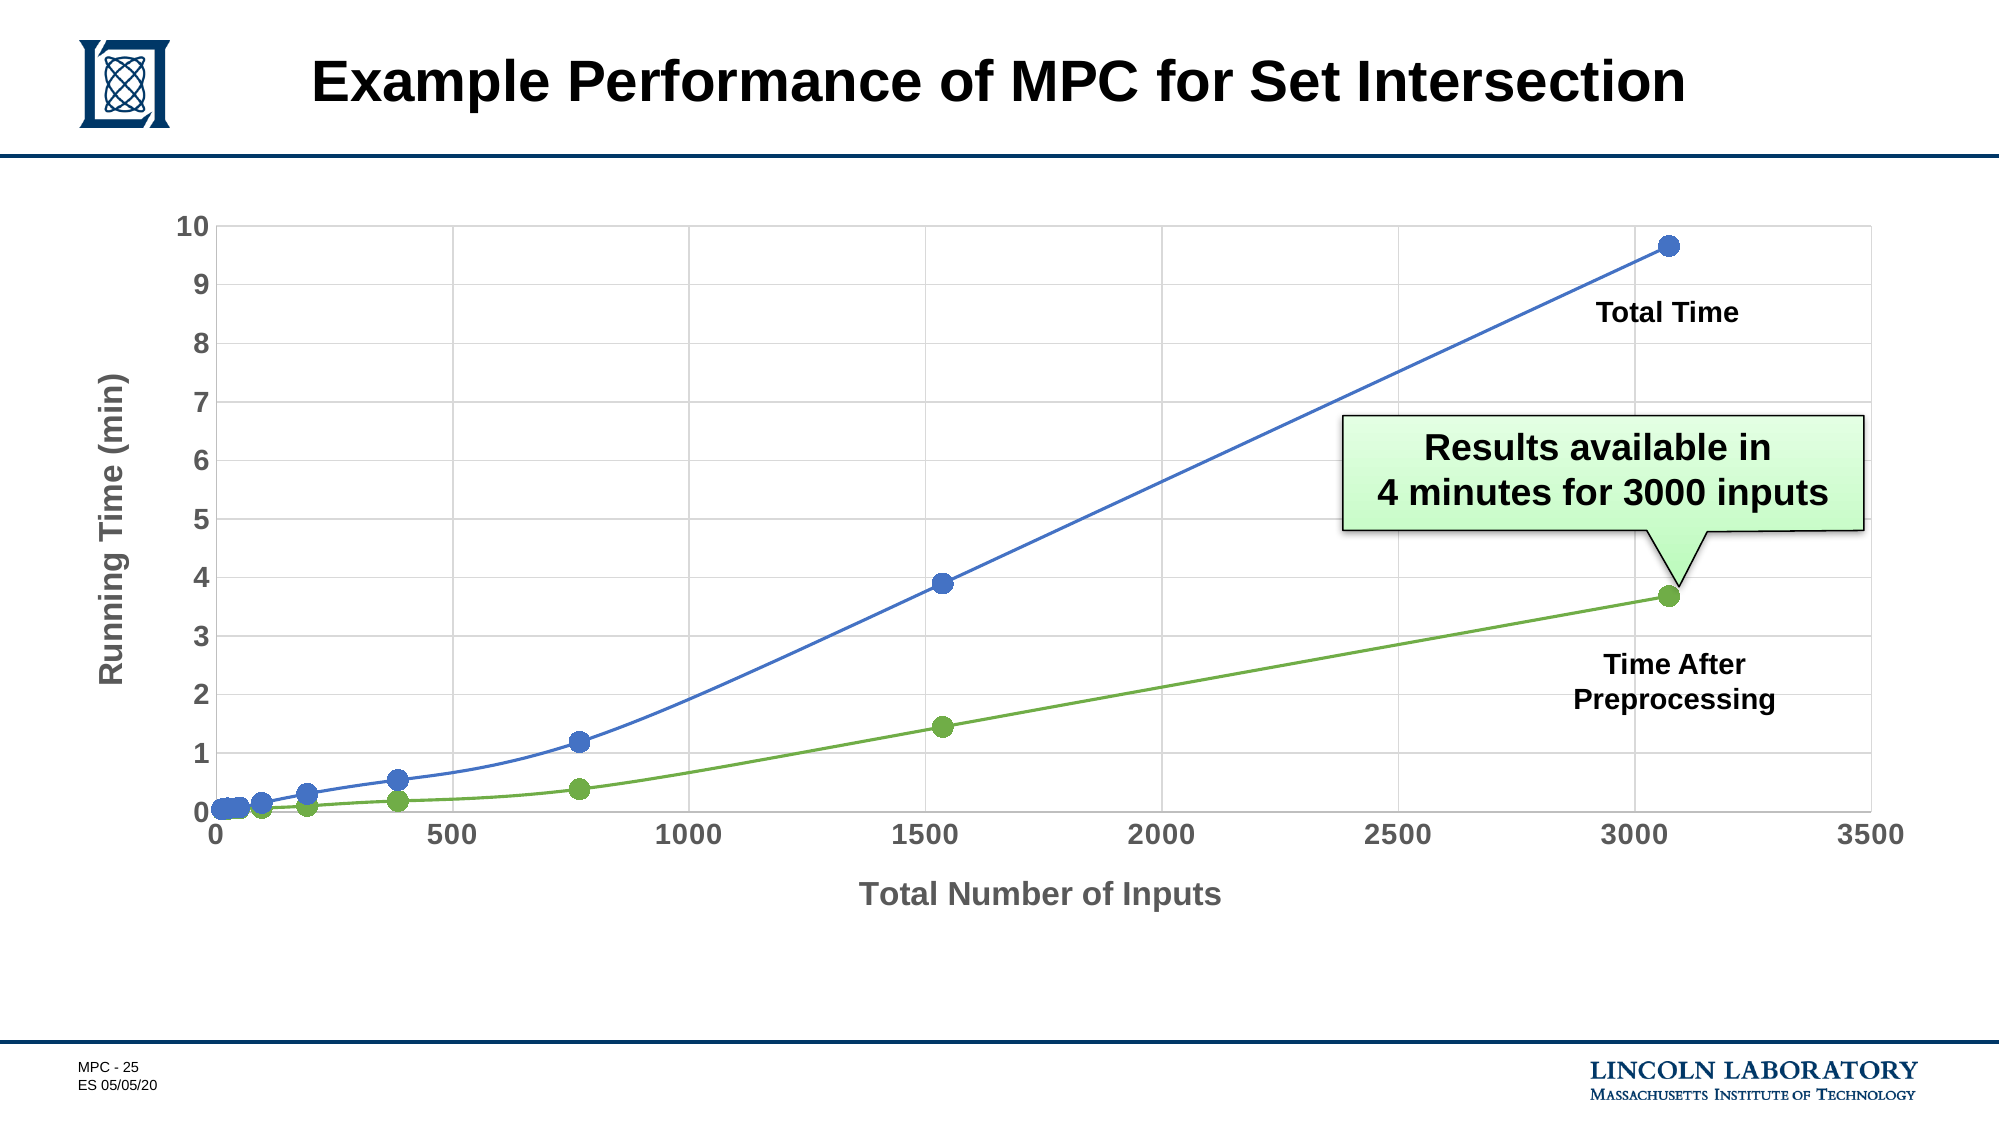

# Example Performance of MPC for Set Intersection

### Chart

| Category |  |  |
|---|---|---|
Total Time
Results available in
4 minutes for 3000 inputs
Time After Preprocessing